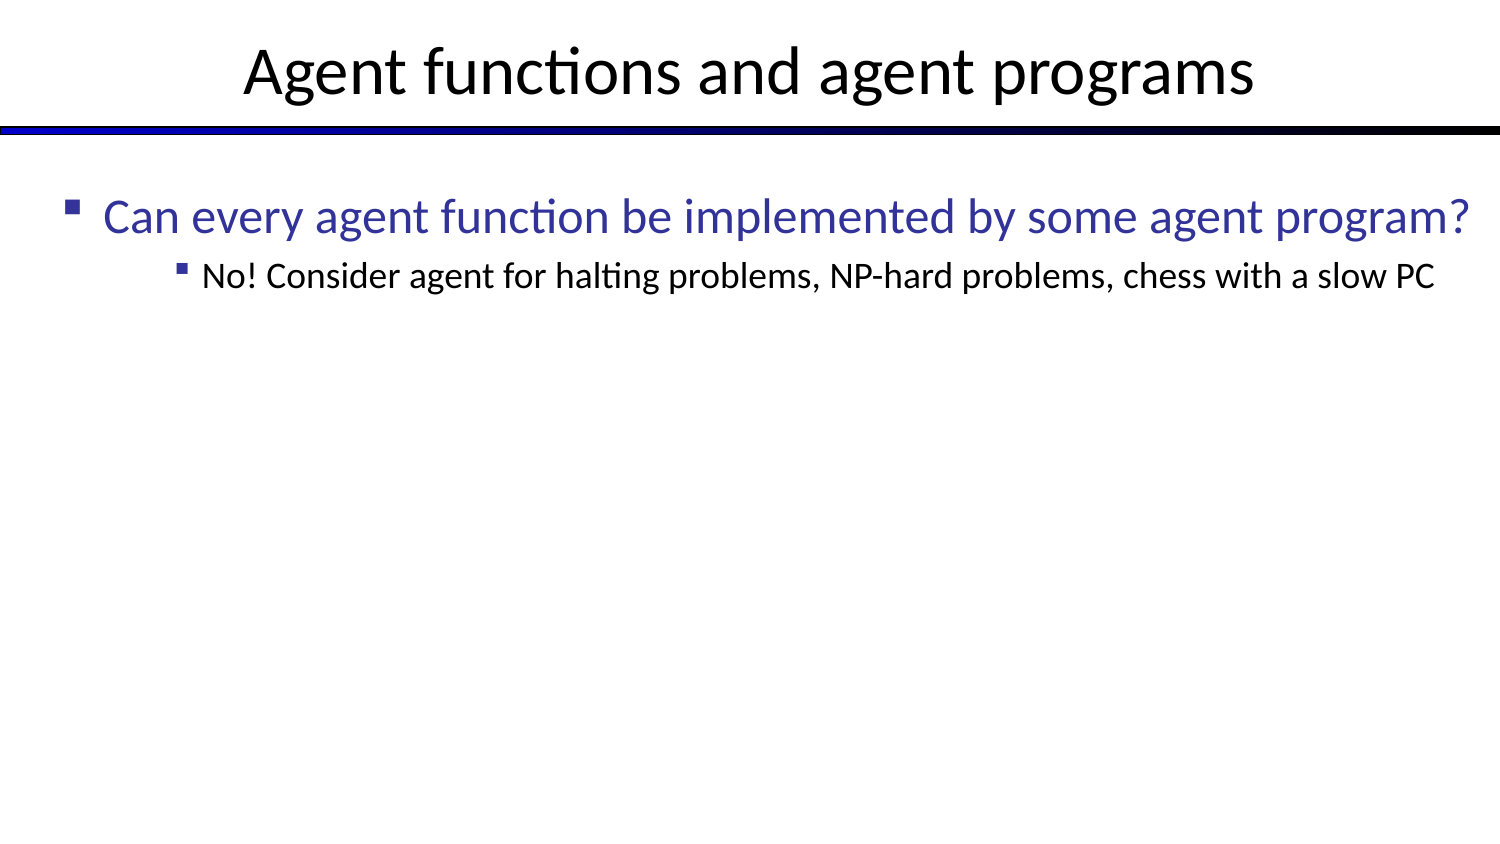

# Agent functions and agent programs
Can every agent function be implemented by some agent program?
No! Consider agent for halting problems, NP-hard problems, chess with a slow PC